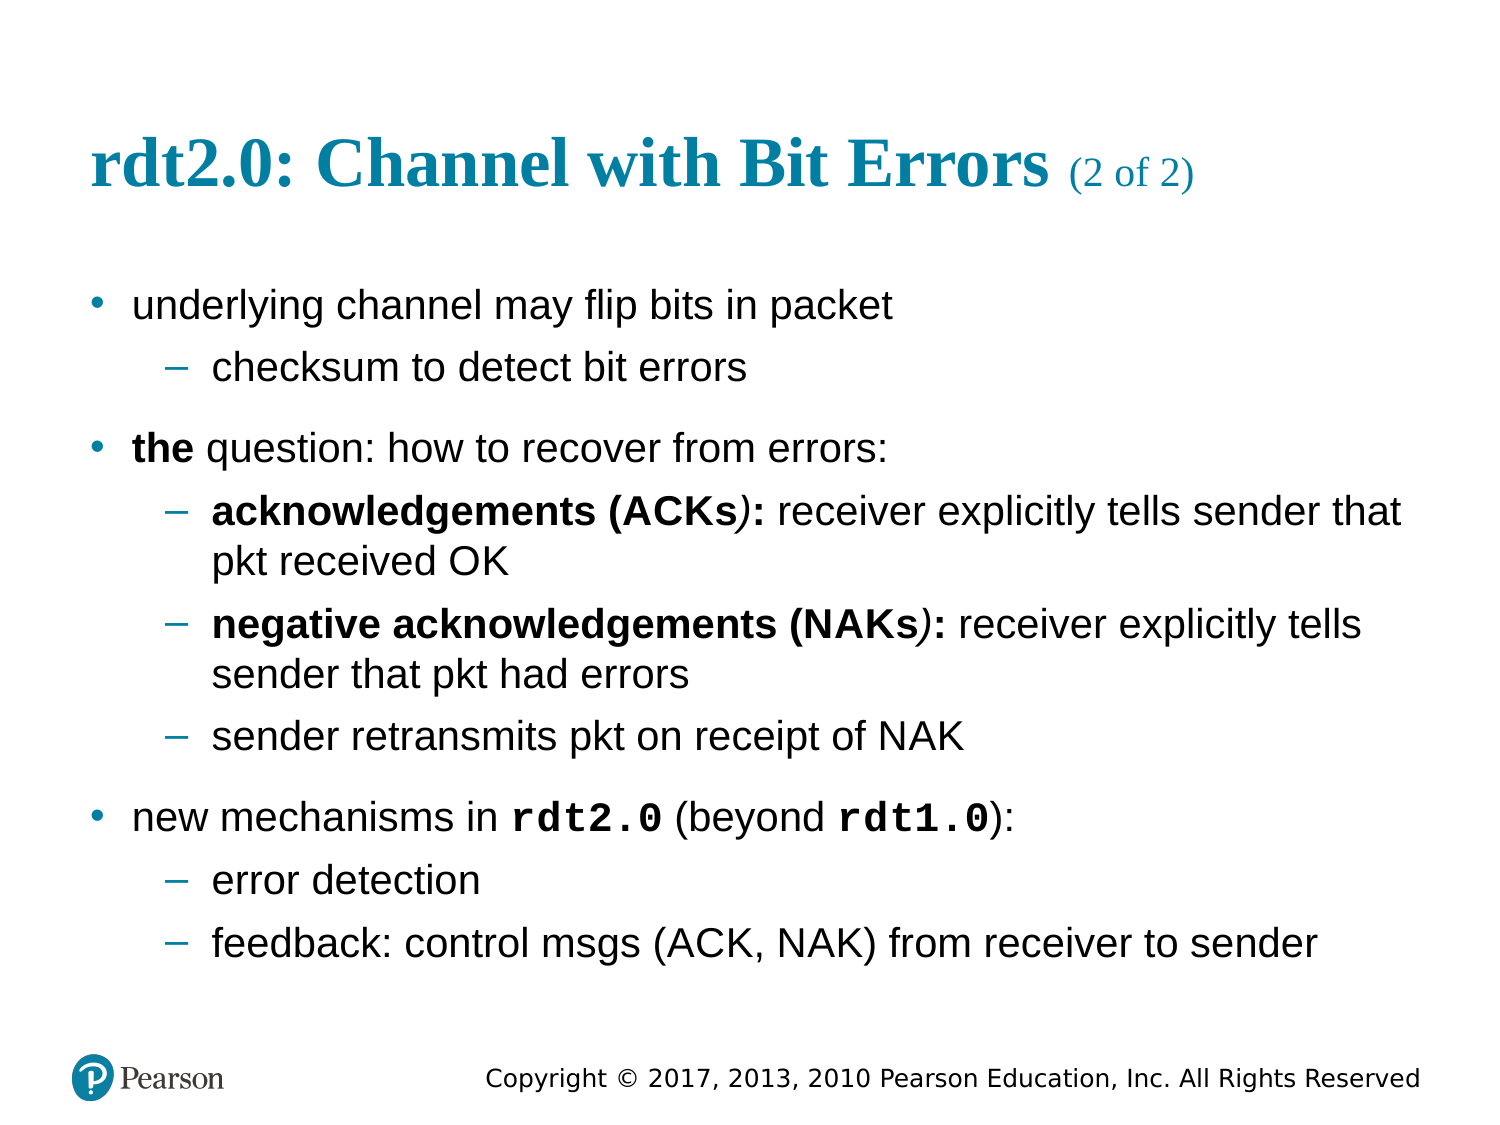

# r d t2.0: Channel with Bit Errors (2 of 2)
underlying channel may flip bits in packet
checksum to detect bit errors
the question: how to recover from errors:
acknowledgements (A C K s): receiver explicitly tells sender that pkt received O K
negative acknowledgements (N A K s): receiver explicitly tells sender that pkt had errors
sender retransmits pkt on receipt of N A K
new mechanisms in r d t2.0 (beyond r d t1.0):
error detection
feedback: control msgs (A C K, N A K) from receiver to sender